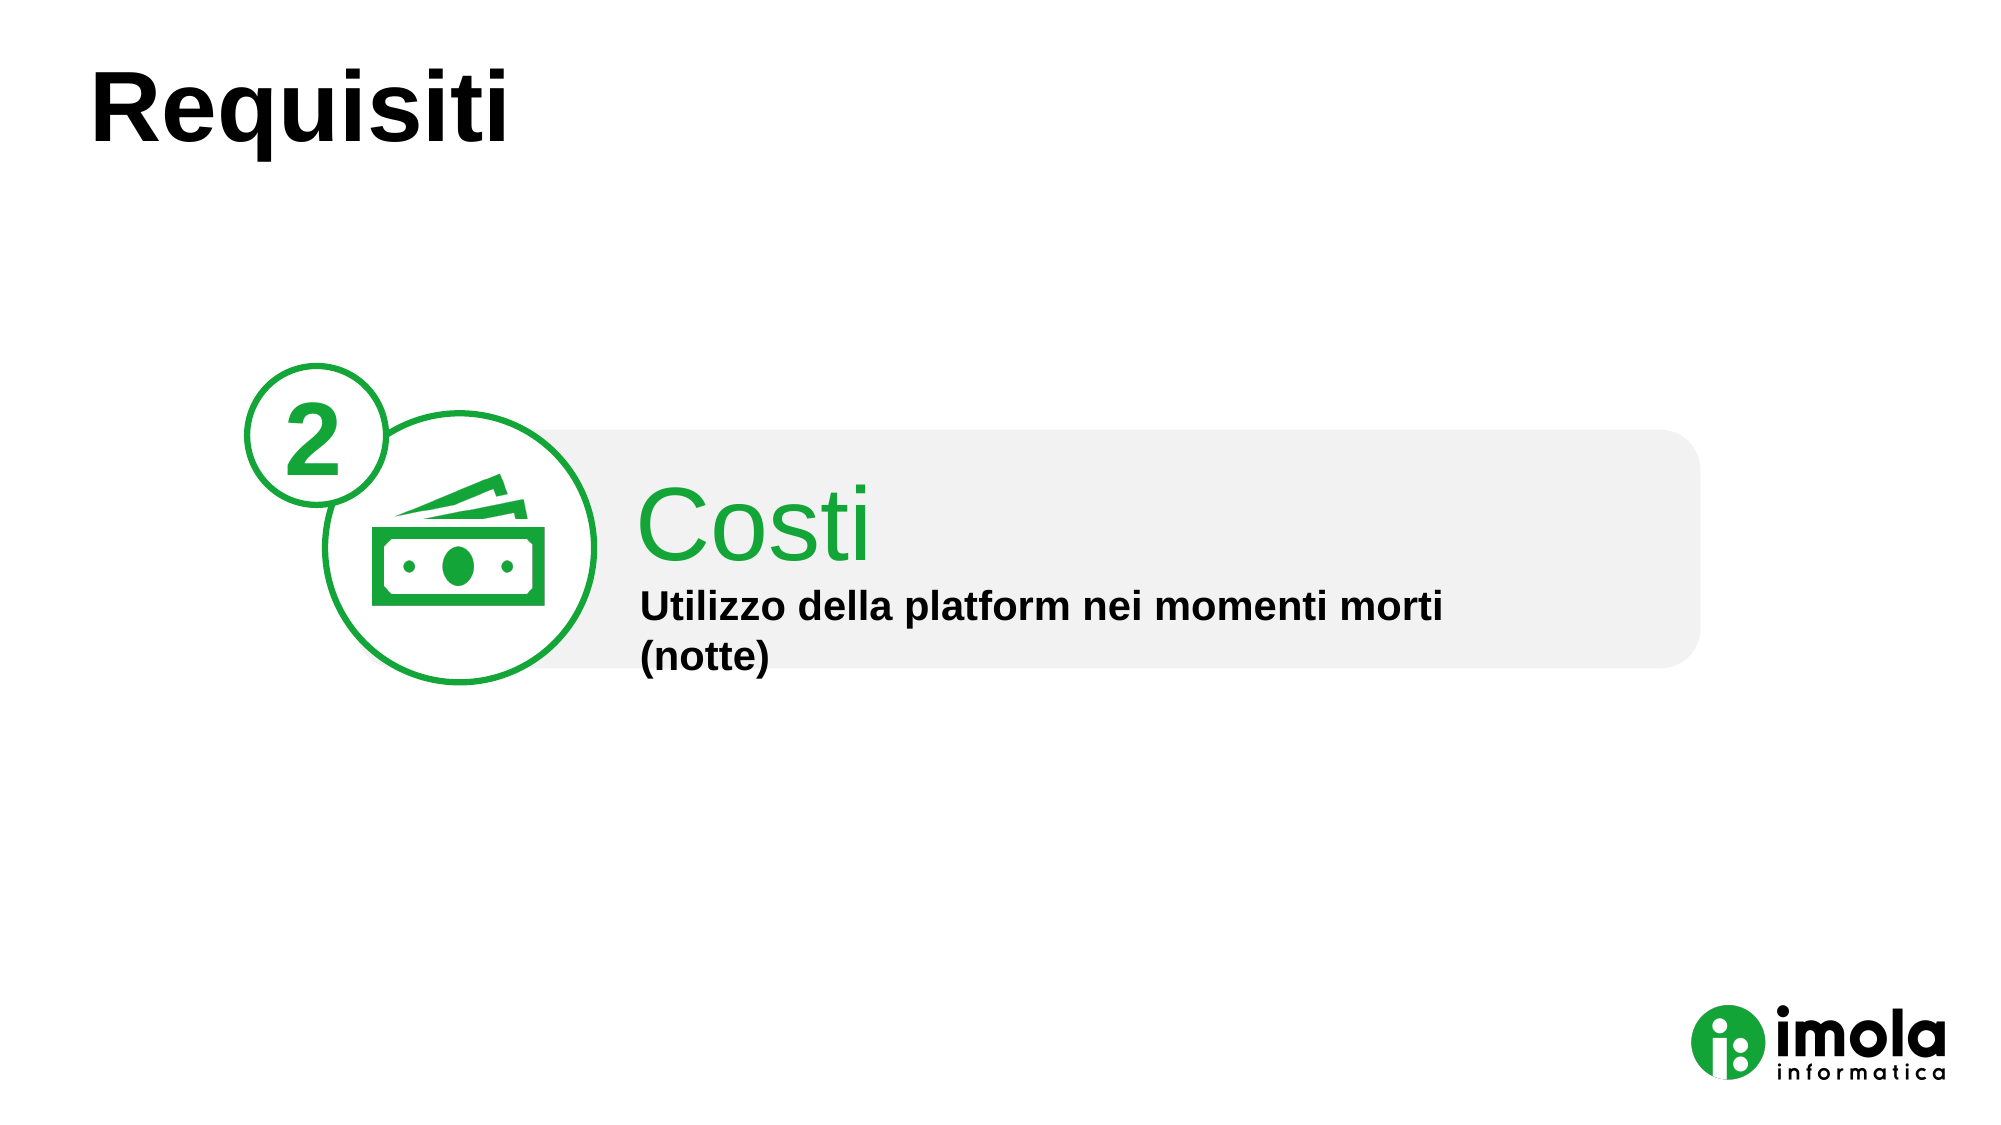

# Requisiti
2

Costi

Utilizzo della platform nei momenti morti (notte)